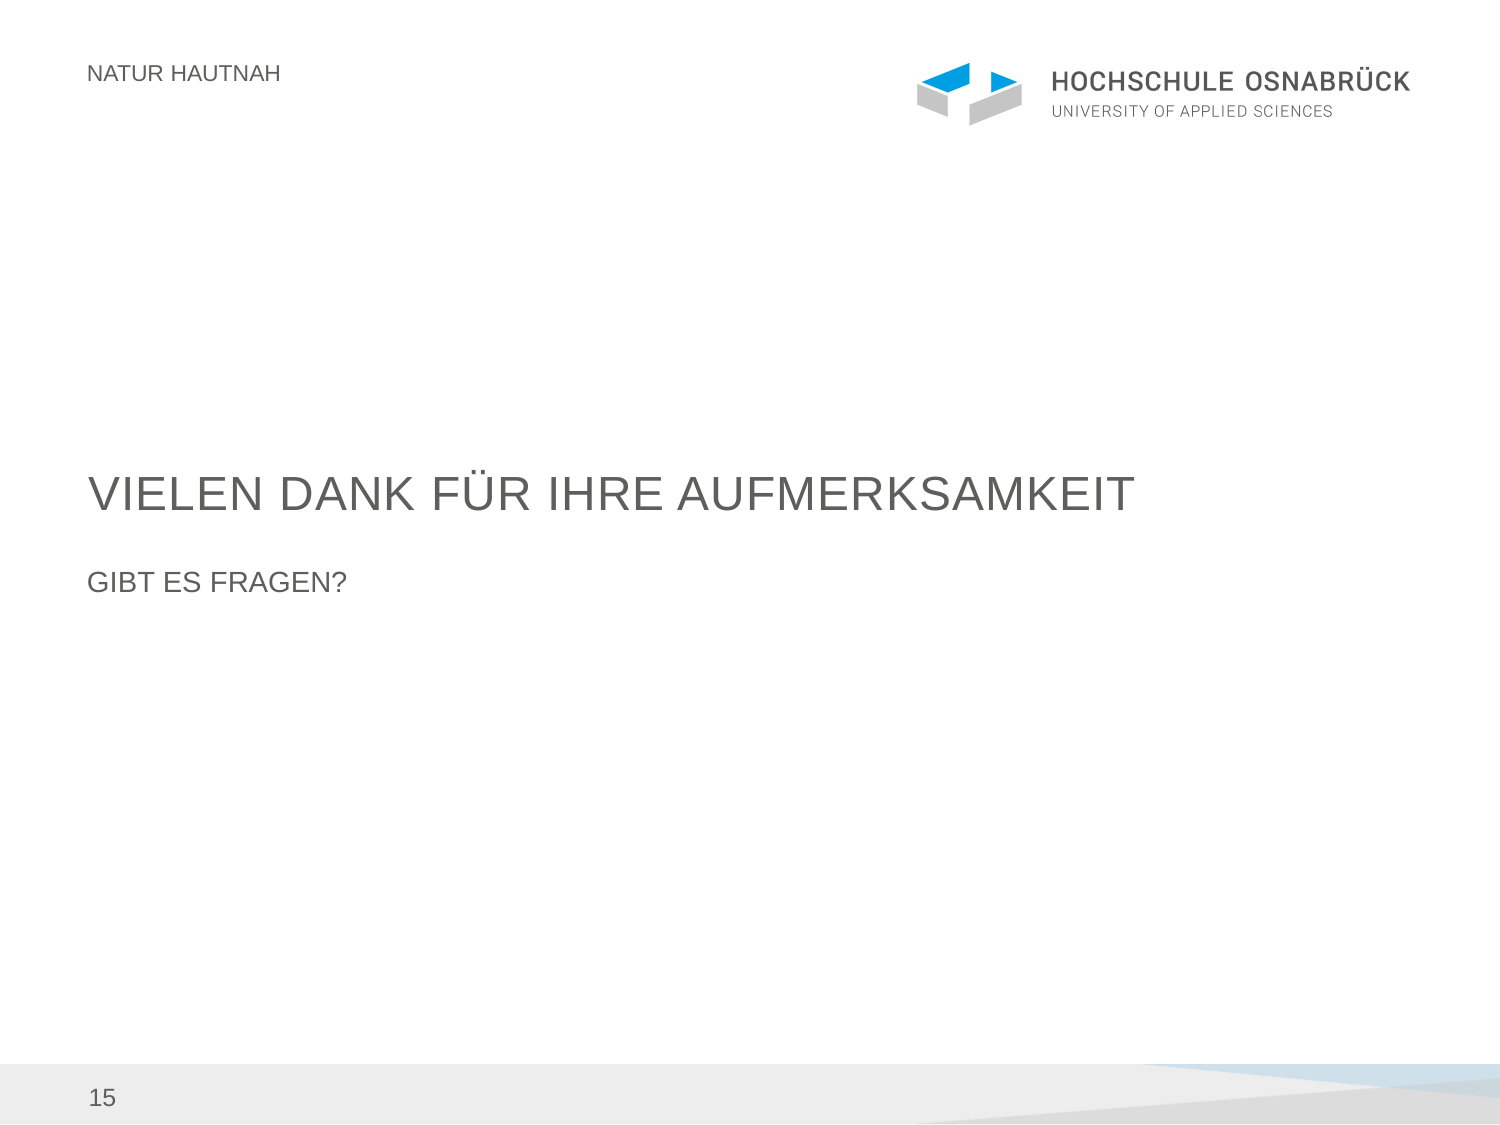

Natur Hautnah

# Vielen Dank für Ihre Aufmerksamkeit
Gibt es Fragen?